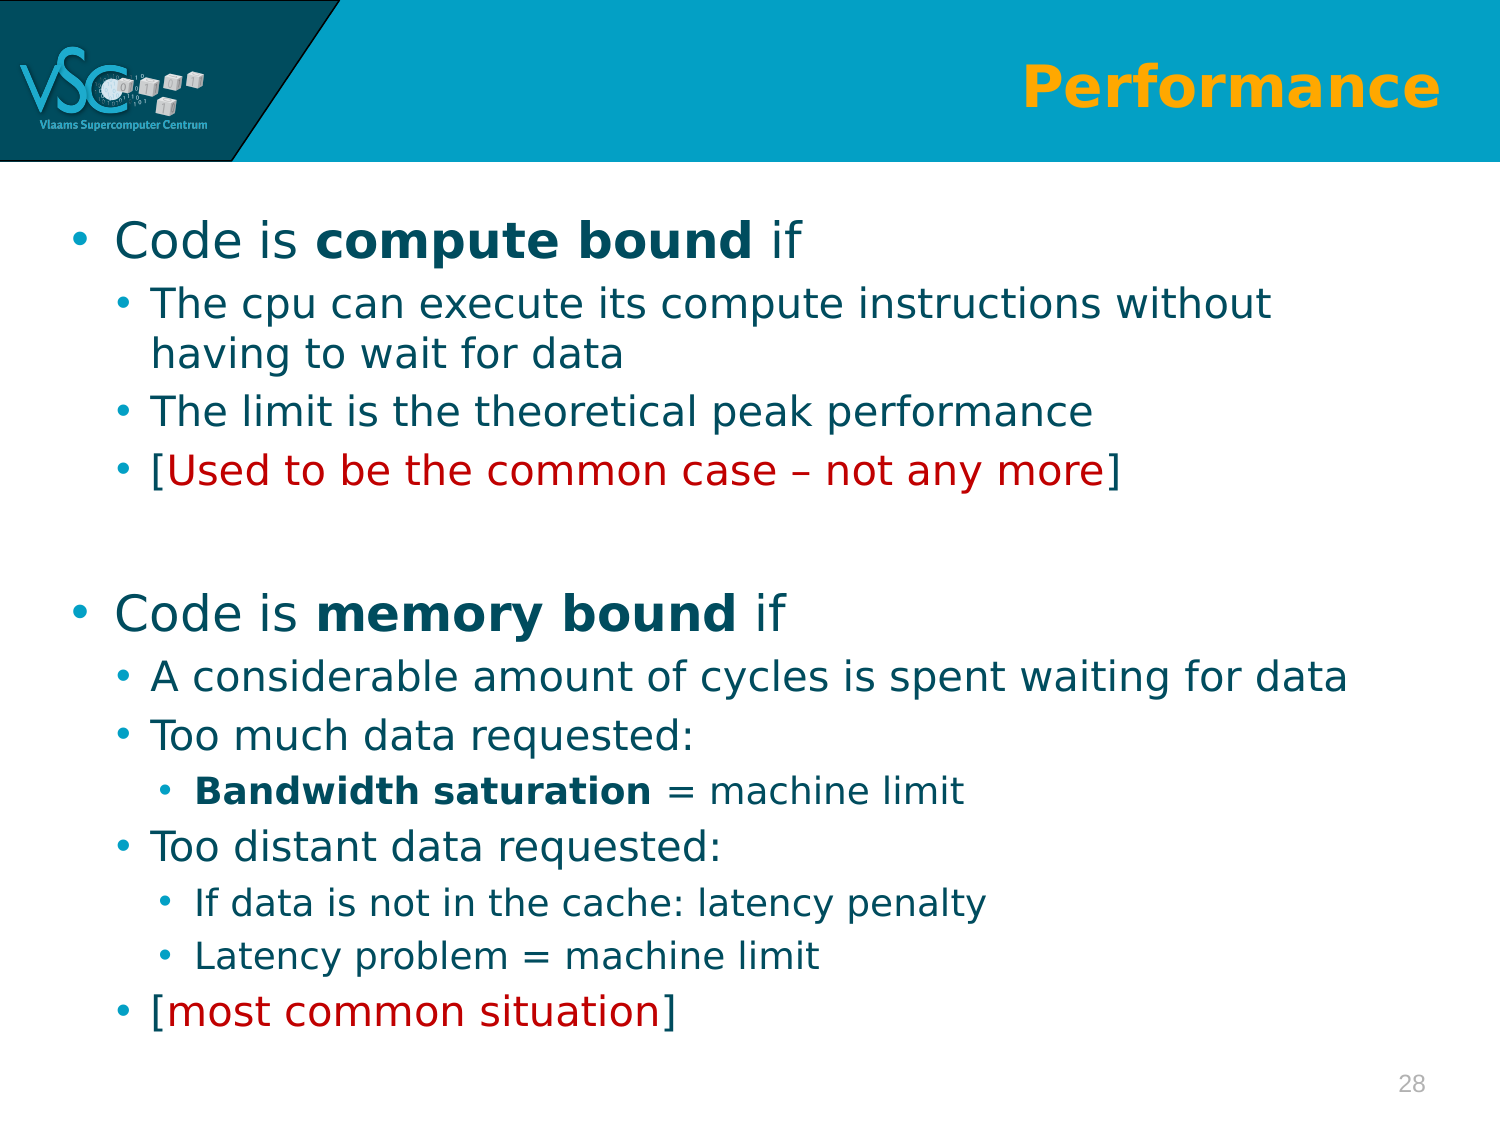

# Performance
Code is compute bound if
The cpu can execute its compute instructions without having to wait for data
The limit is the theoretical peak performance
[Used to be the common case – not any more]

Code is memory bound if
A considerable amount of cycles is spent waiting for data
Too much data requested:
Bandwidth saturation = machine limit
Too distant data requested:
If data is not in the cache: latency penalty
Latency problem = machine limit
[most common situation]
28